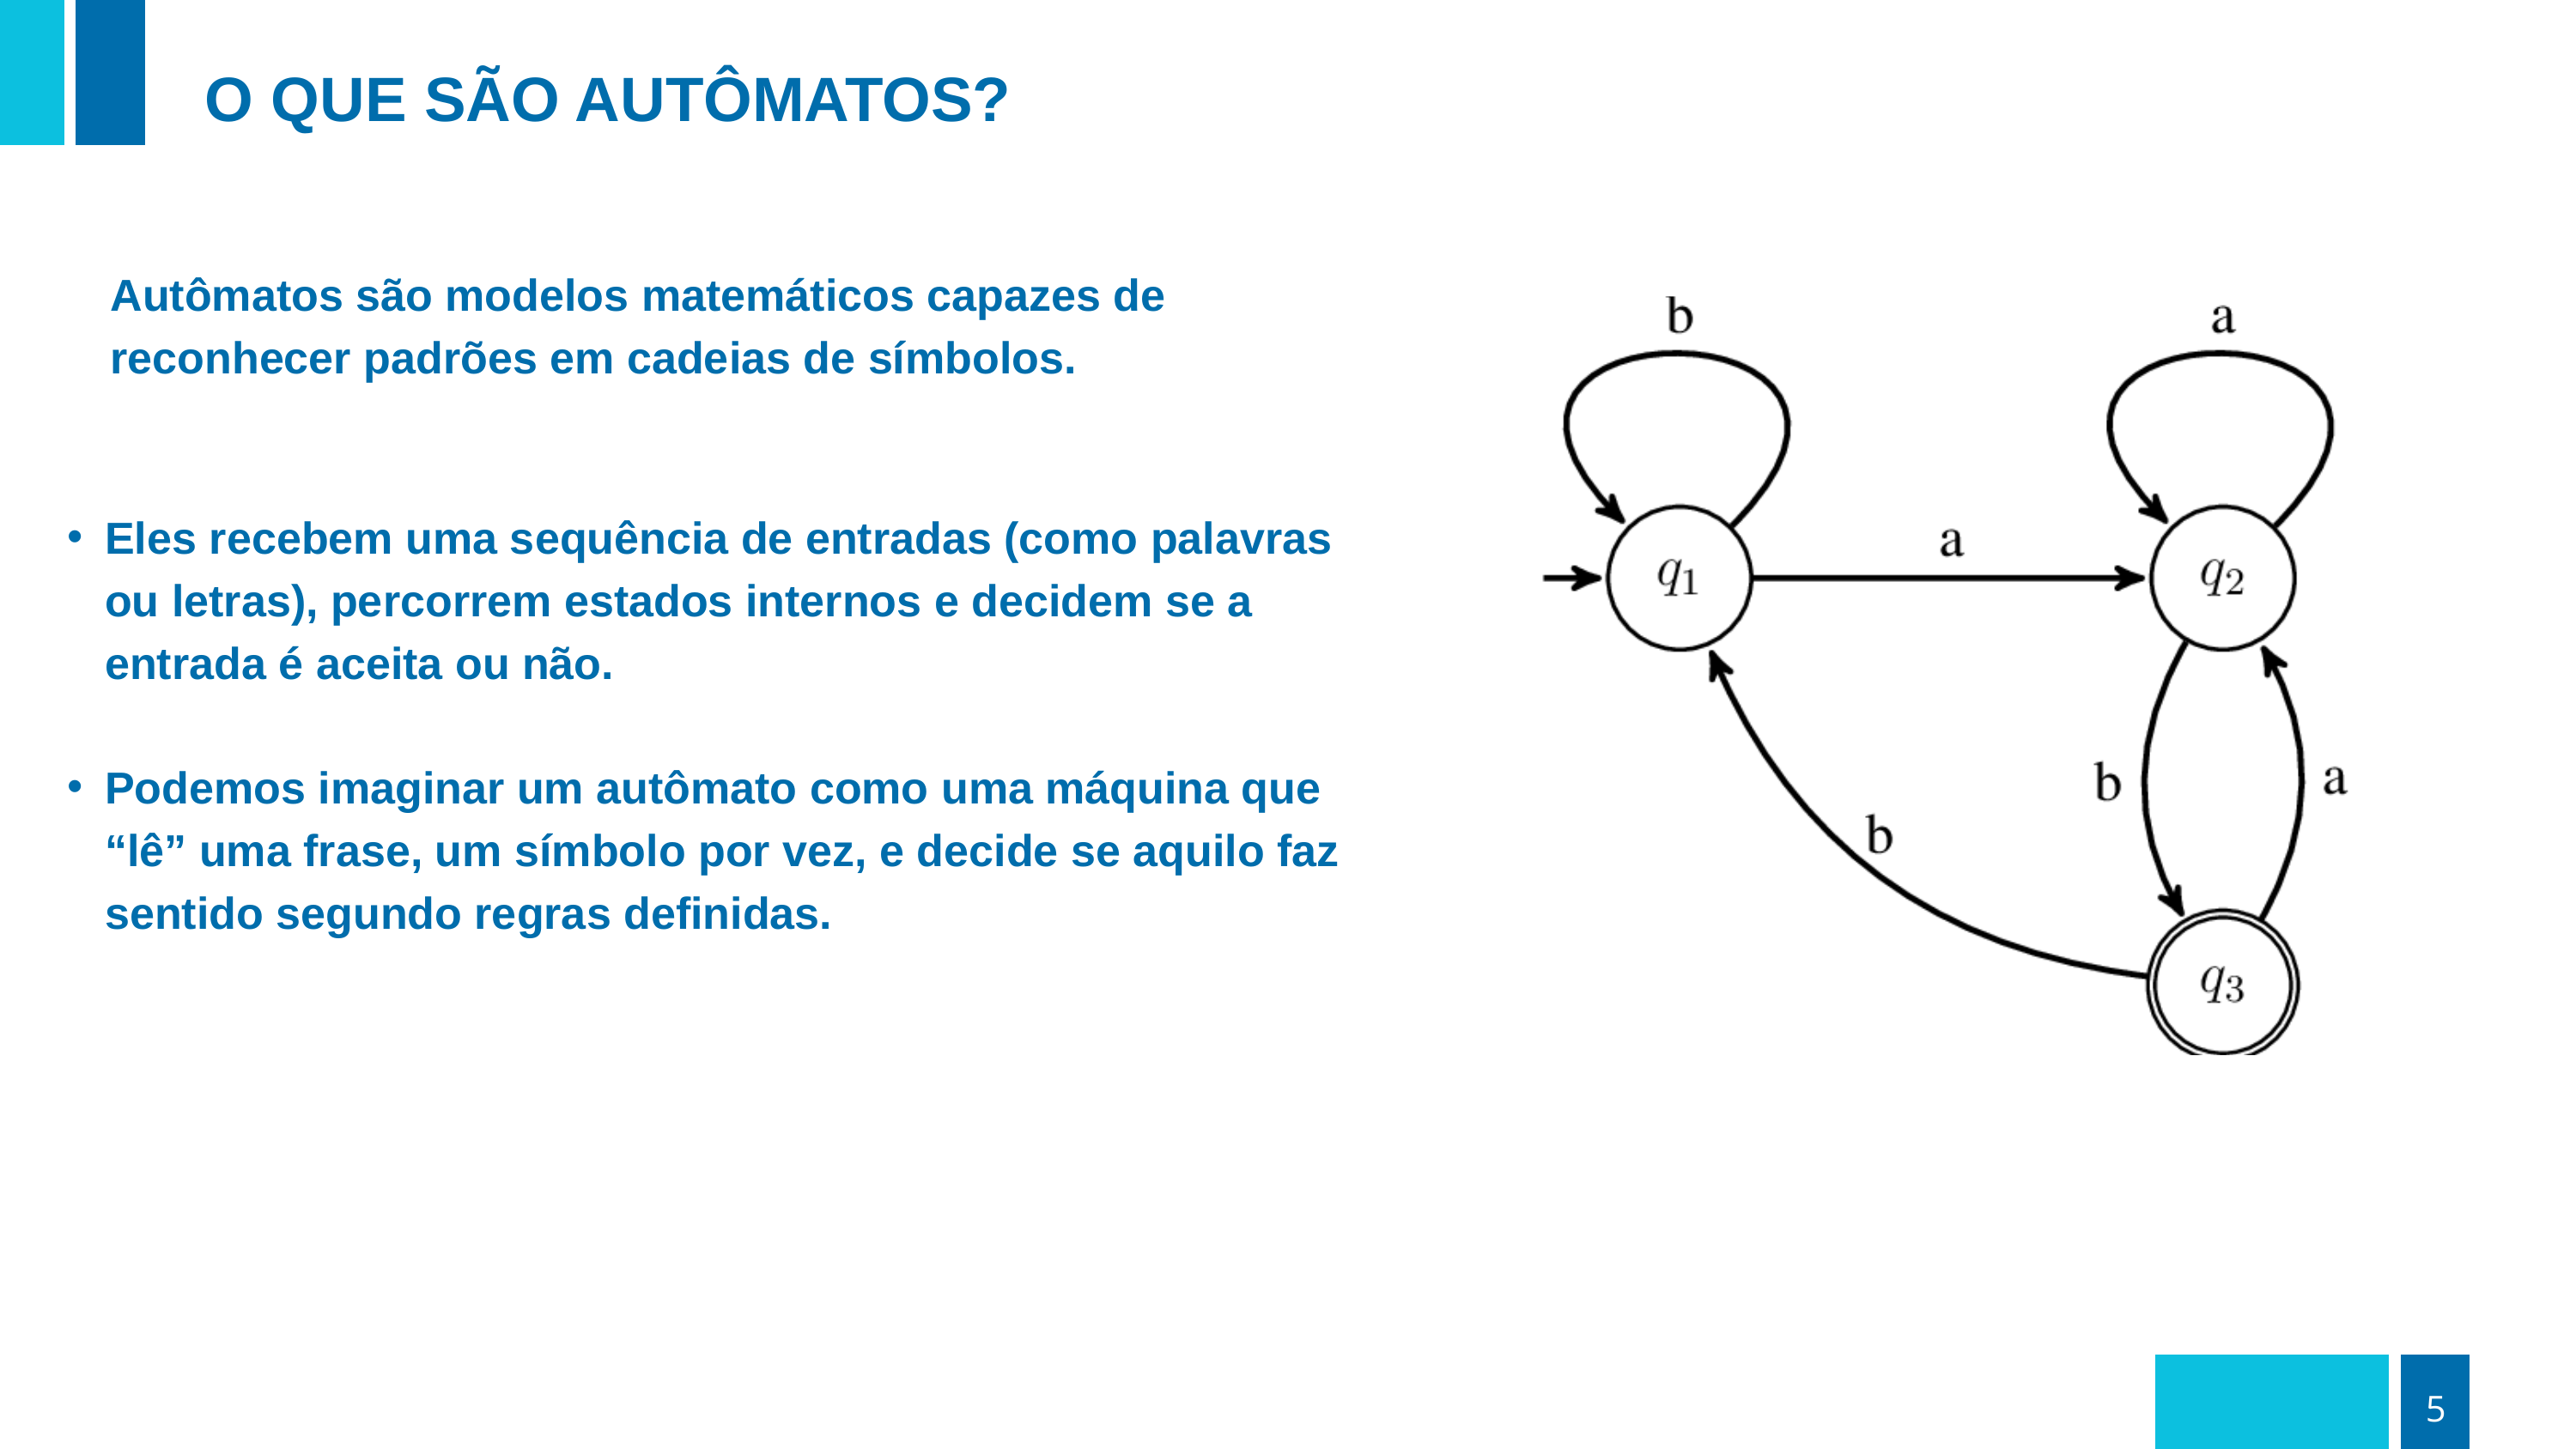

O QUE SÃO AUTÔMATOS?
Autômatos são modelos matemáticos capazes de reconhecer padrões em cadeias de símbolos.

Eles recebem uma sequência de entradas (como palavras ou letras), percorrem estados internos e decidem se a entrada é aceita ou não.

Podemos imaginar um autômato como uma máquina que “lê” uma frase, um símbolo por vez, e decide se aquilo faz sentido segundo regras definidas.

5